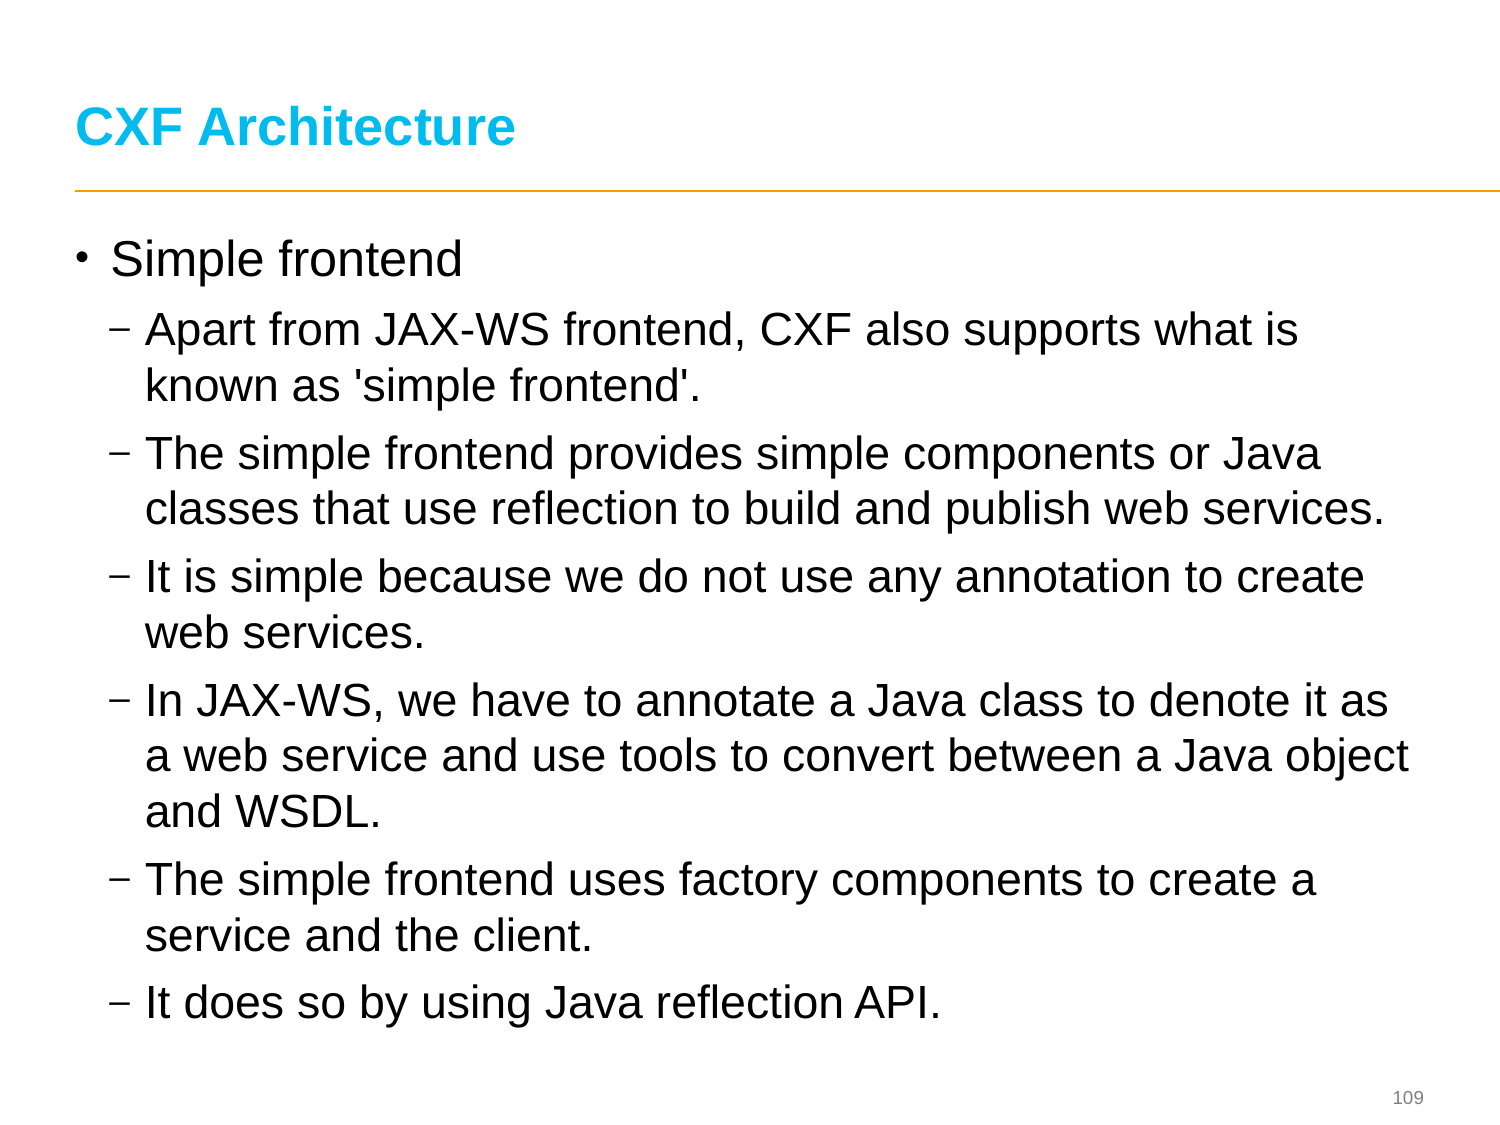

# CXF Architecture
Simple frontend
Apart from JAX-WS frontend, CXF also supports what is known as 'simple frontend'.
The simple frontend provides simple components or Java classes that use reflection to build and publish web services.
It is simple because we do not use any annotation to create web services.
In JAX-WS, we have to annotate a Java class to denote it as a web service and use tools to convert between a Java object and WSDL.
The simple frontend uses factory components to create a service and the client.
It does so by using Java reflection API.